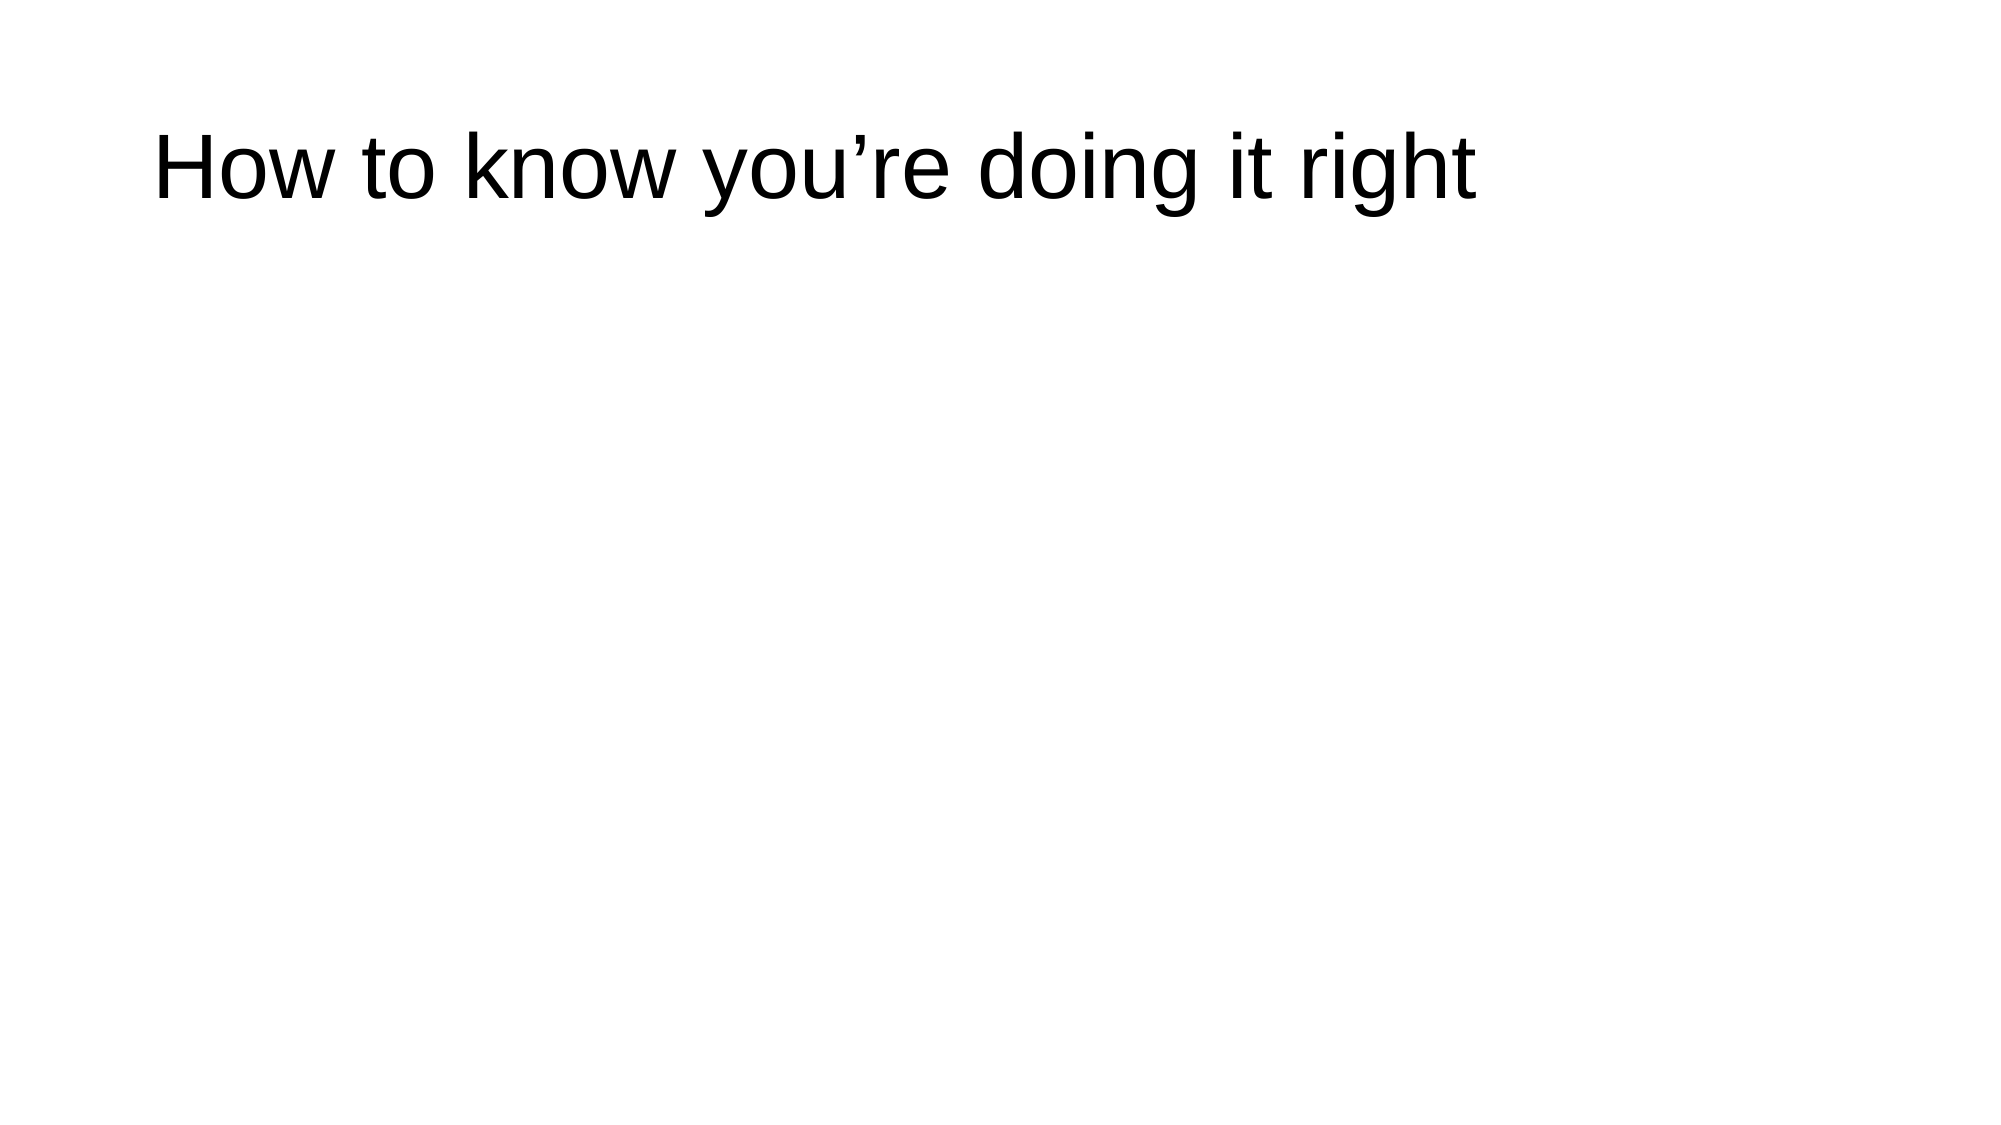

# How to know you’re doing it right